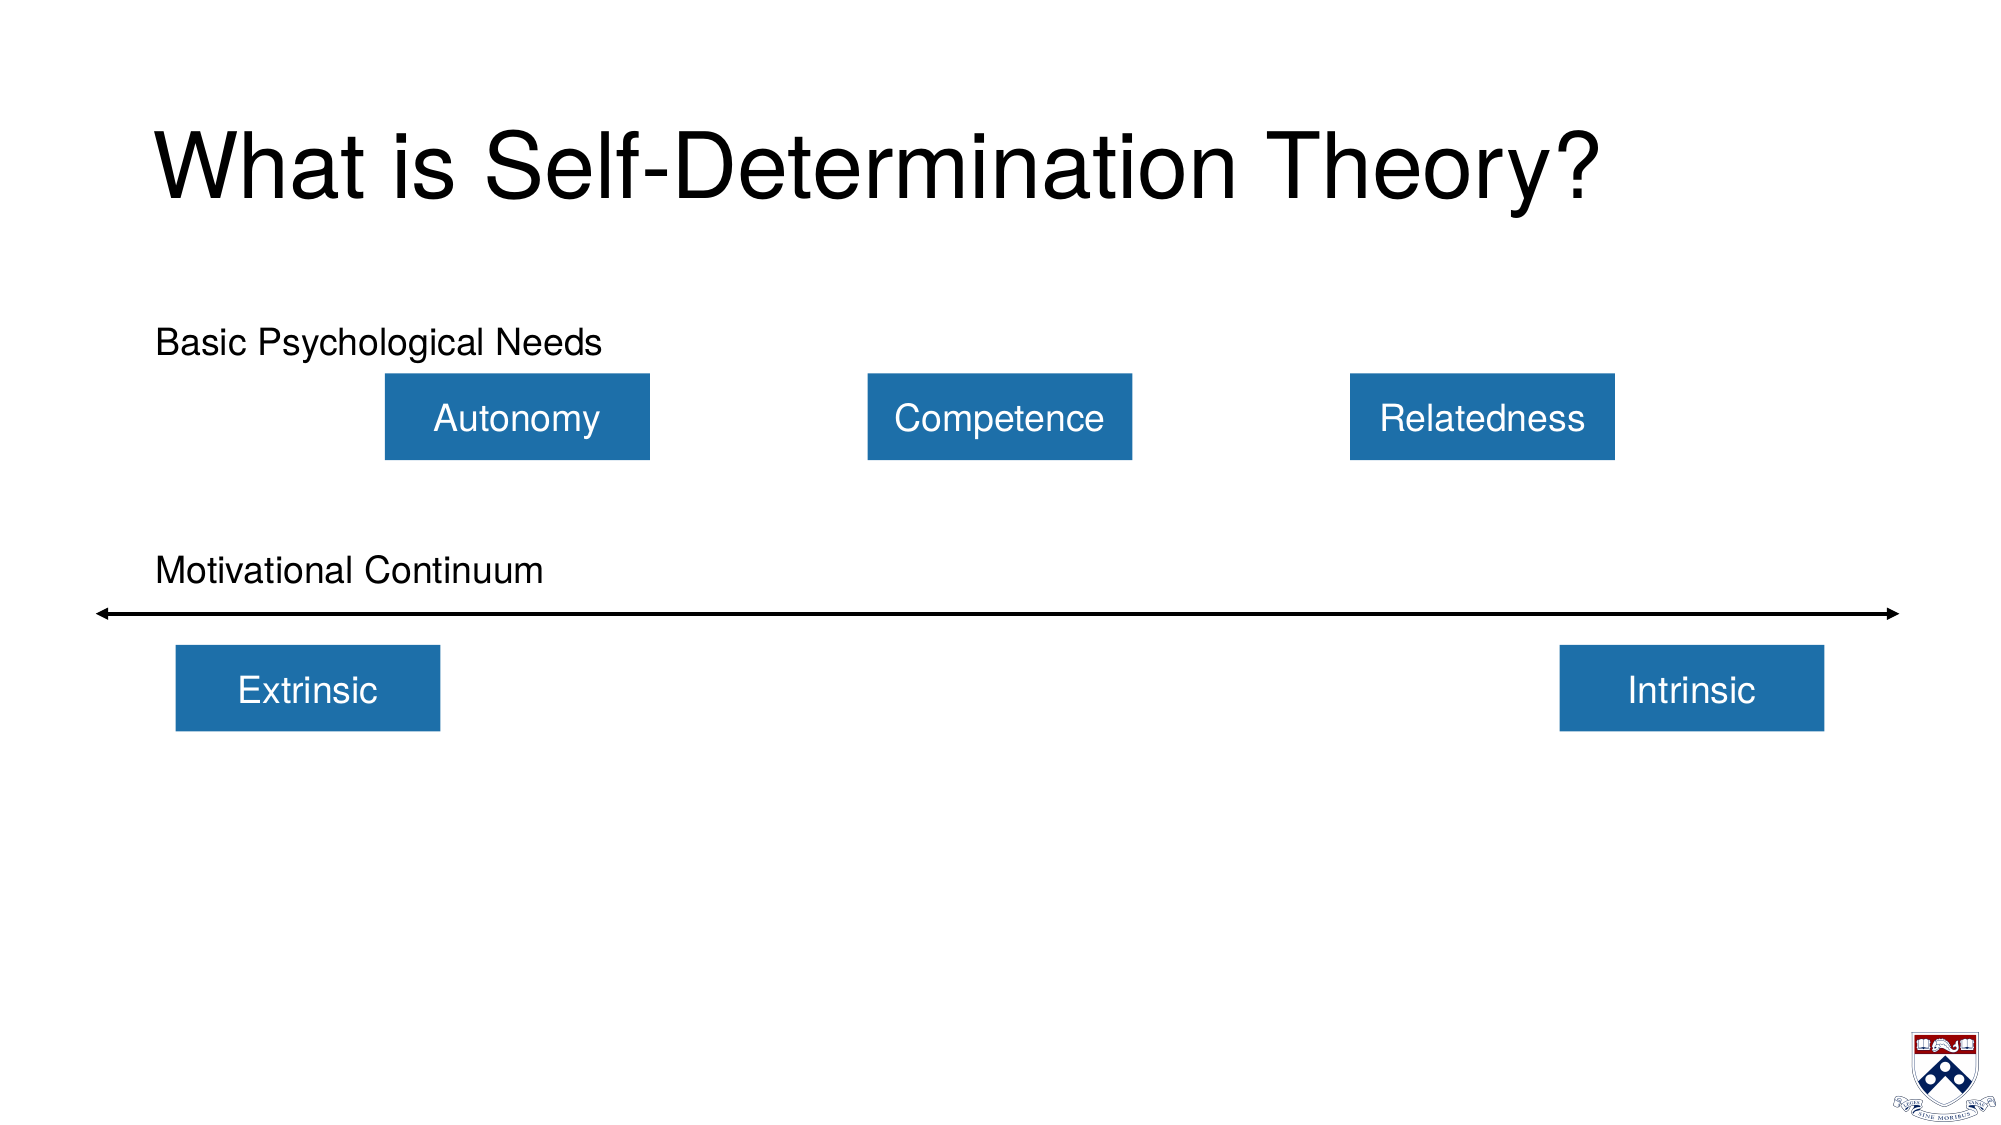

# What is Self-Determination Theory?
Basic Psychological Needs
Autonomy
Competence
Relatedness
Motivational Continuum
Extrinsic
Intrinsic